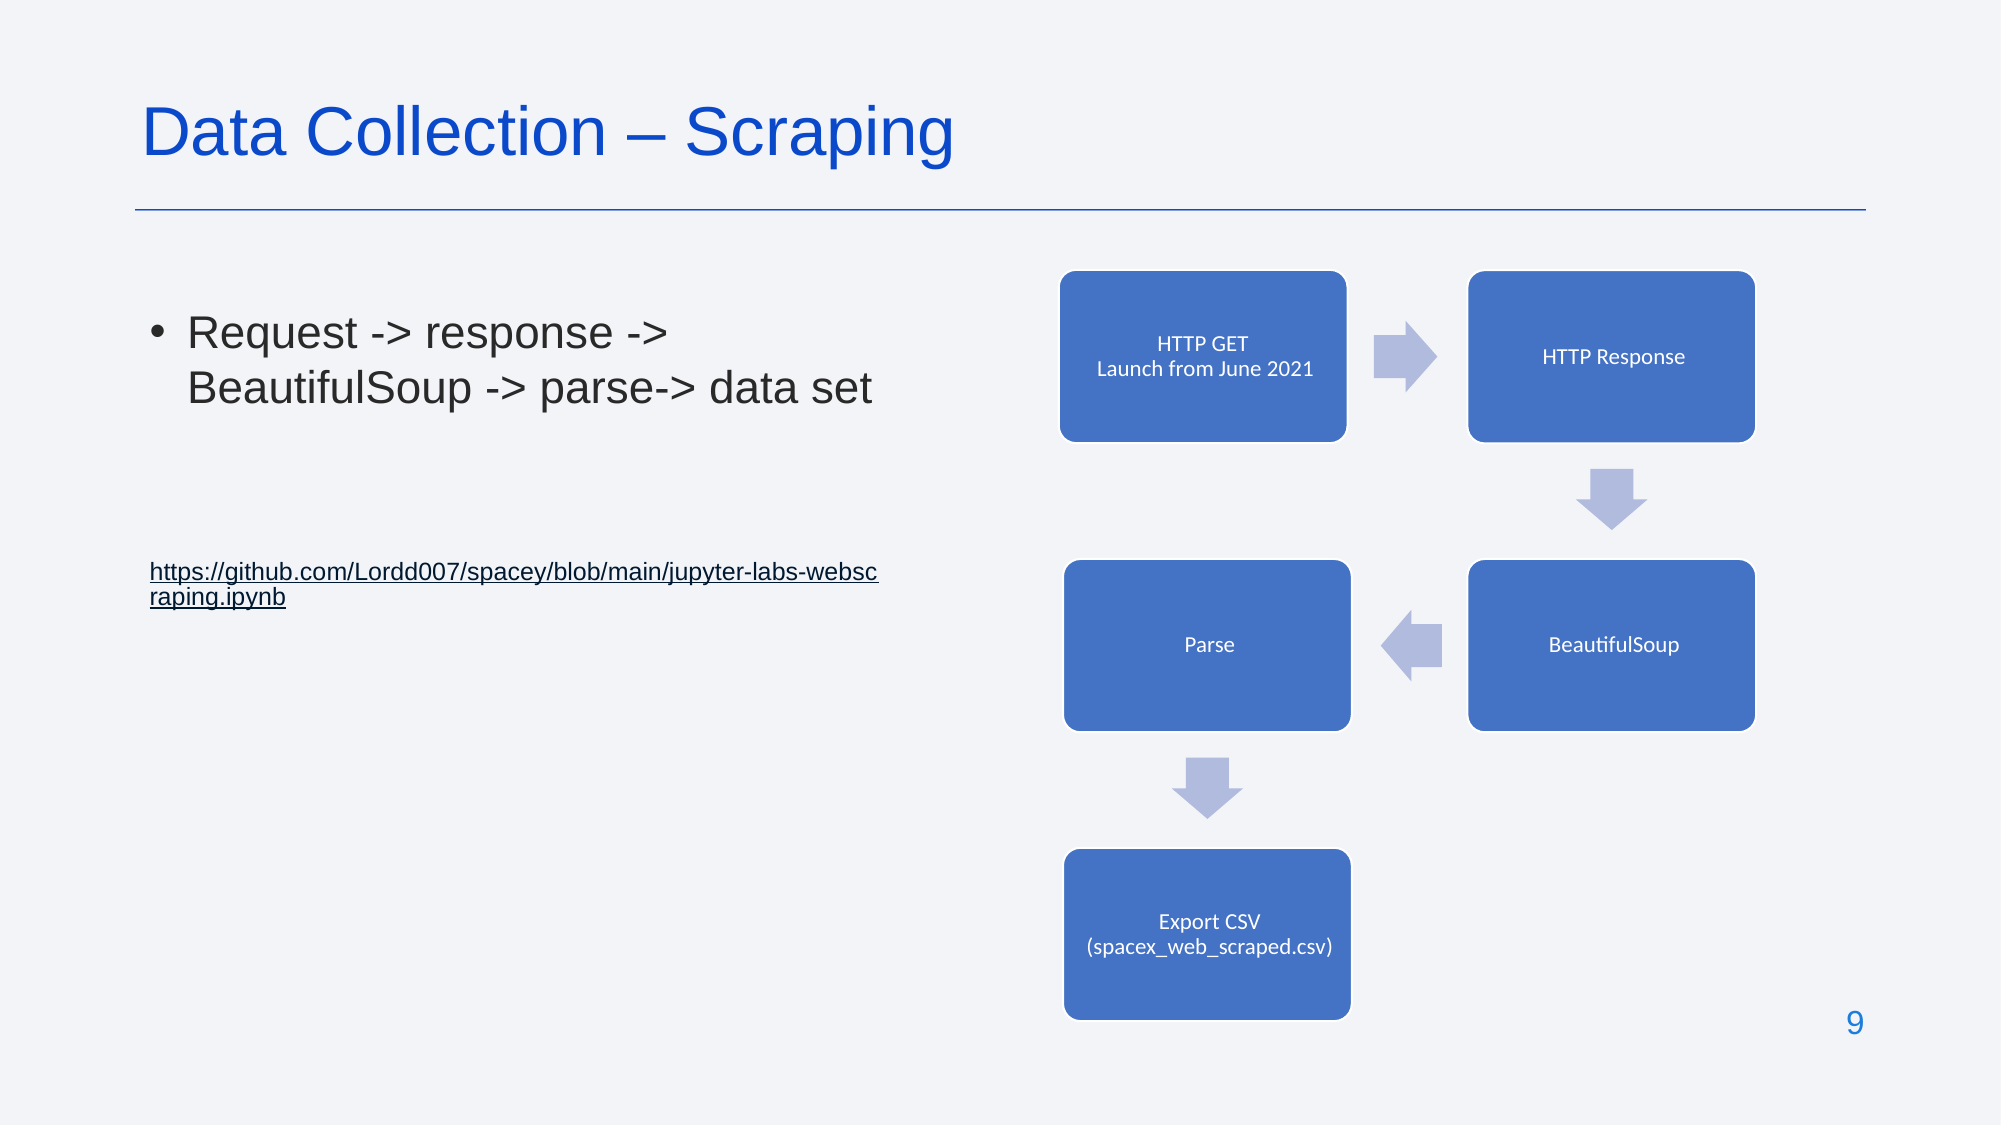

Data Collection – Scraping
HTTP GET
Launch from June 2021

HTTP Response

BeautifulSoup

Parse

Export CSV
(spacex_web_scraped.csv)
Request -> response -> BeautifulSoup -> parse-> data set

https://github.com/Lordd007/spacey/blob/main/jupyter-labs-webscraping.ipynb
9